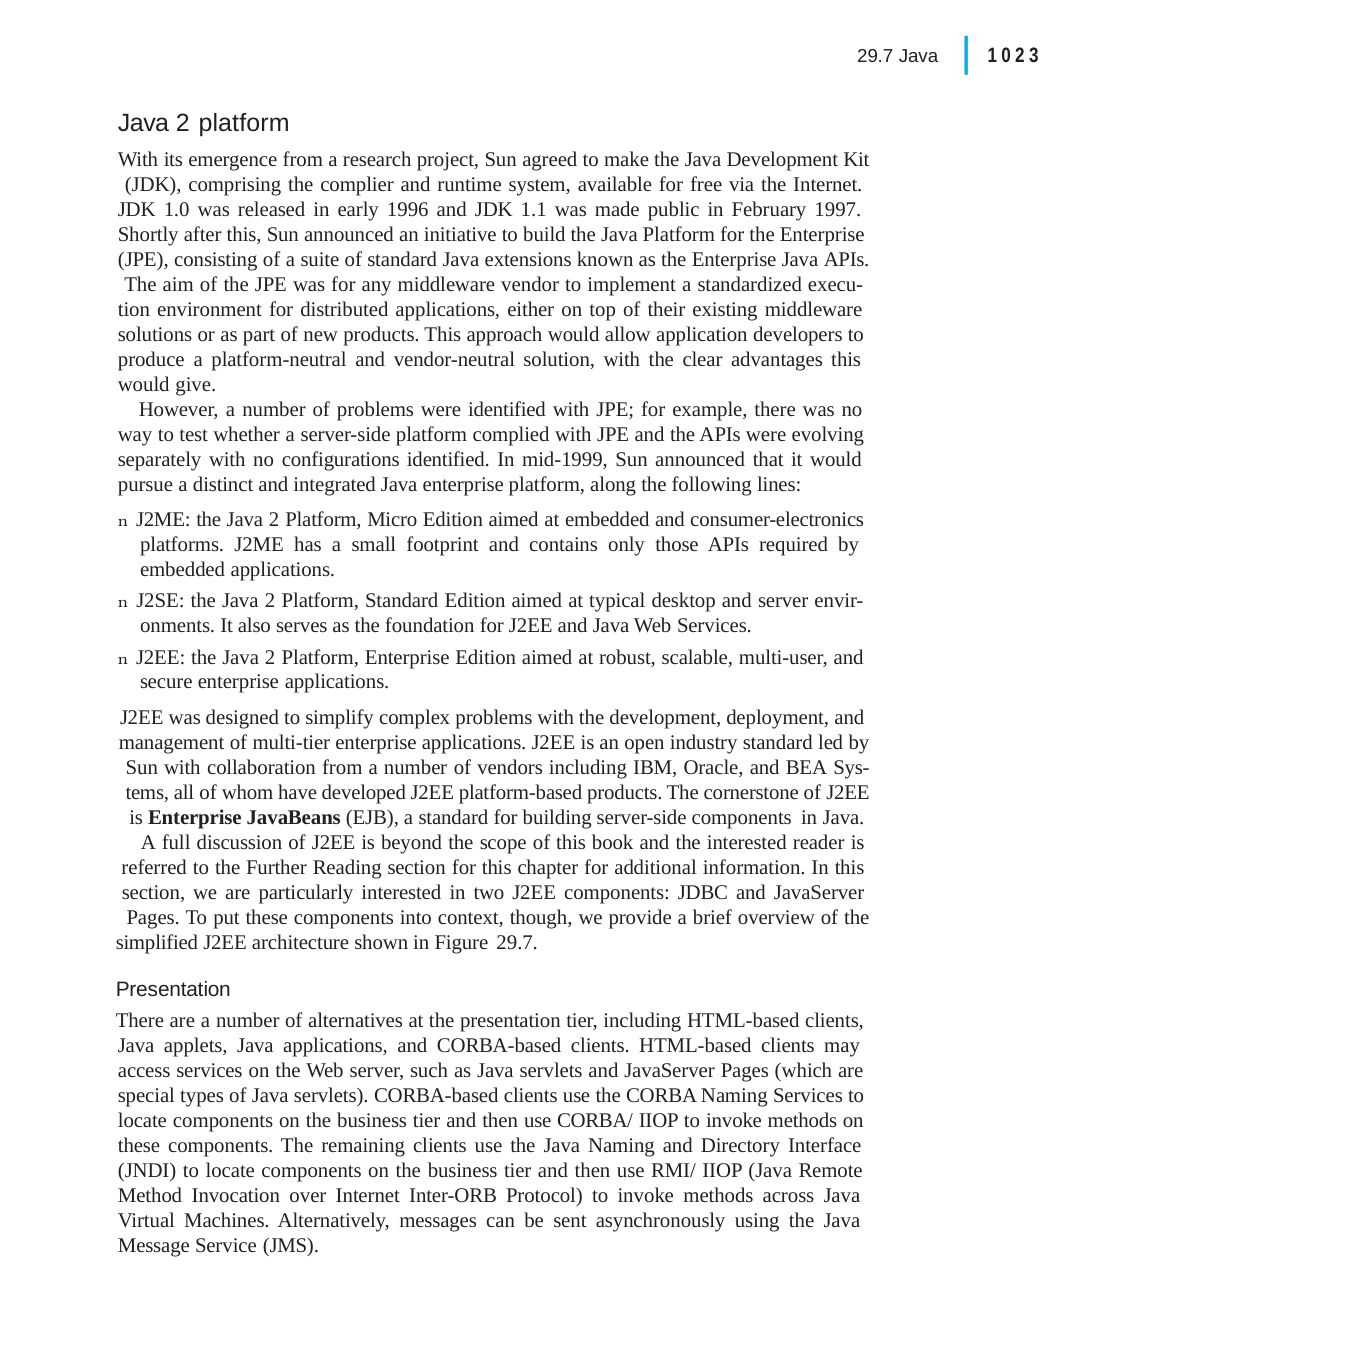

|
1023
29.7 Java
Java 2 platform
With its emergence from a research project, Sun agreed to make the Java Development Kit  (JDK), comprising the complier and runtime system, available for free via the Internet.  JDK 1.0 was released in early 1996 and JDK 1.1 was made public in February 1997.  Shortly after this, Sun announced an initiative to build the Java Platform for the Enterprise  (JPE), consisting of a suite of standard Java extensions known as the Enterprise Java APIs.  The aim of the JPE was for any middleware vendor to implement a standardized execu-  tion environment for distributed applications, either on top of their existing middleware  solutions or as part of new products. This approach would allow application developers to  produce a platform-neutral and vendor-neutral solution, with the clear advantages this  would give.
However, a number of problems were identified with JPE; for example, there was no  way to test whether a server-side platform complied with JPE and the APIs were evolving  separately with no configurations identified. In mid-1999, Sun announced that it would  pursue a distinct and integrated Java enterprise platform, along the following lines:
n J2ME: the Java 2 Platform, Micro Edition aimed at embedded and consumer-electronics  platforms. J2ME has a small footprint and contains only those APIs required by  embedded applications.
n J2SE: the Java 2 Platform, Standard Edition aimed at typical desktop and server envir-  onments. It also serves as the foundation for J2EE and Java Web Services.
n J2EE: the Java 2 Platform, Enterprise Edition aimed at robust, scalable, multi-user, and  secure enterprise applications.
J2EE was designed to simplify complex problems with the development, deployment, and  management of multi-tier enterprise applications. J2EE is an open industry standard led by  Sun with collaboration from a number of vendors including IBM, Oracle, and BEA Sys-  tems, all of whom have developed J2EE platform-based products. The cornerstone of J2EE  is Enterprise JavaBeans (EJB), a standard for building server-side components in Java.  A full discussion of J2EE is beyond the scope of this book and the interested reader is  referred to the Further Reading section for this chapter for additional information. In this  section, we are particularly interested in two J2EE components: JDBC and JavaServer  Pages. To put these components into context, though, we provide a brief overview of the
simplified J2EE architecture shown in Figure 29.7.

Presentation
There are a number of alternatives at the presentation tier, including HTML-based clients,  Java applets, Java applications, and CORBA-based clients. HTML-based clients may  access services on the Web server, such as Java servlets and JavaServer Pages (which are  special types of Java servlets). CORBA-based clients use the CORBA Naming Services to  locate components on the business tier and then use CORBA/ IIOP to invoke methods on  these components. The remaining clients use the Java Naming and Directory Interface  (JNDI) to locate components on the business tier and then use RMI/ IIOP (Java Remote  Method Invocation over Internet Inter-ORB Protocol) to invoke methods across Java  Virtual Machines. Alternatively, messages can be sent asynchronously using the Java  Message Service (JMS).